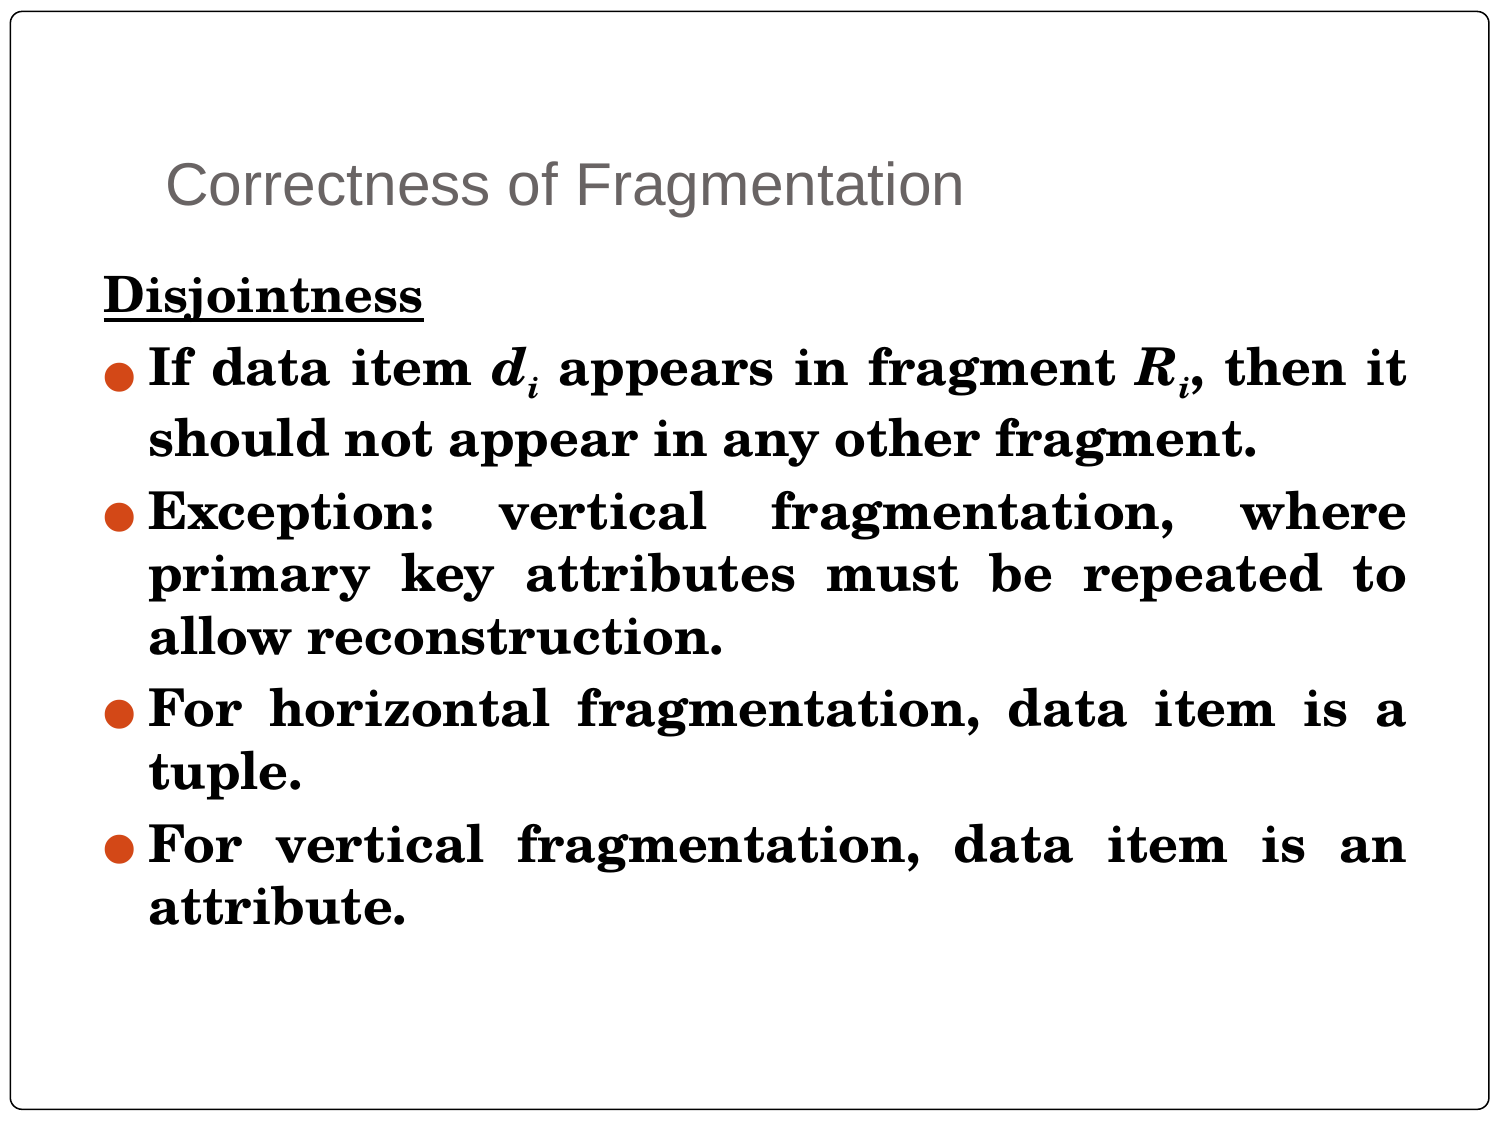

# Correctness of Fragmentation
Disjointness
If data item di appears in fragment Ri, then it should not appear in any other fragment.
Exception: vertical fragmentation, where primary key attributes must be repeated to allow reconstruction.
For horizontal fragmentation, data item is a tuple.
For vertical fragmentation, data item is an attribute.
57